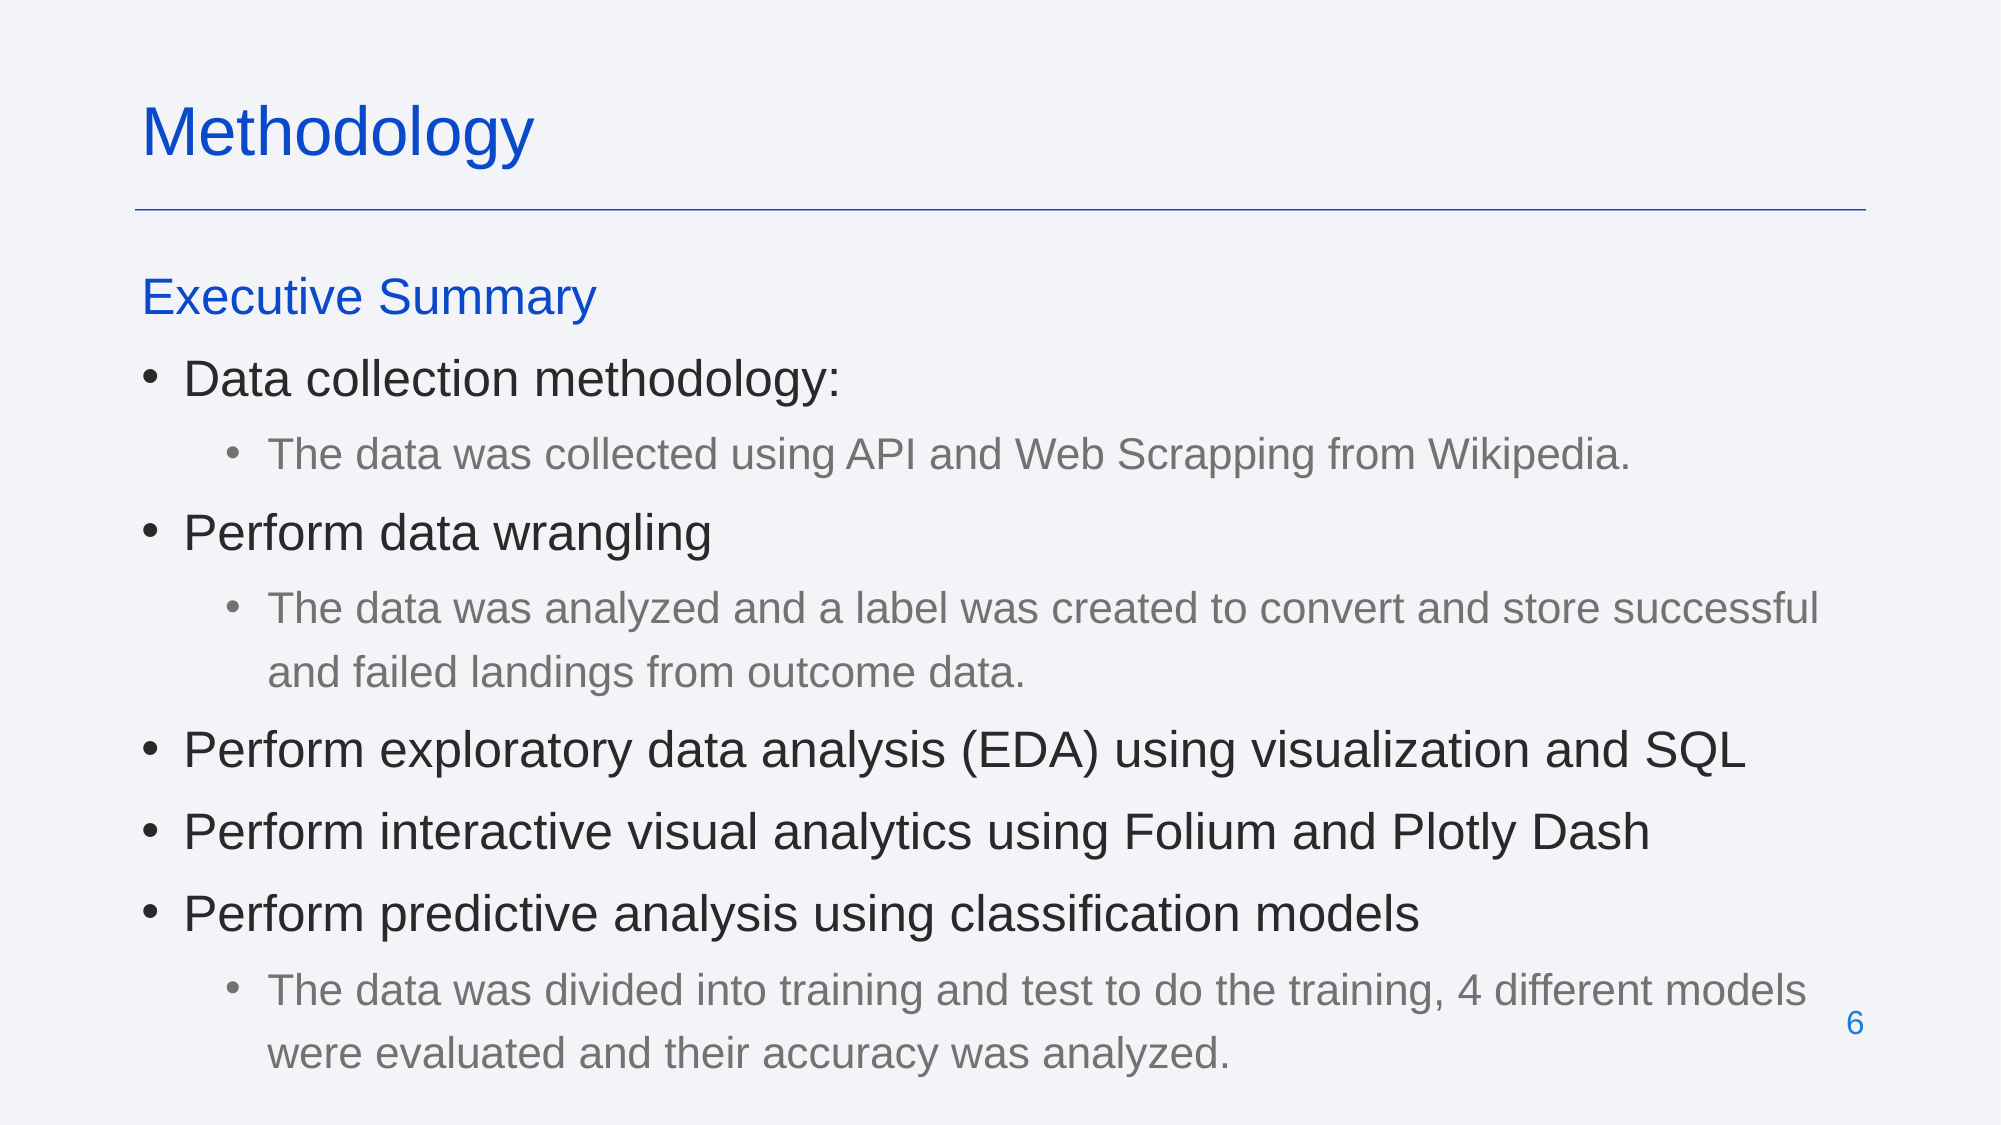

Methodology
Executive Summary
Data collection methodology:
The data was collected using API and Web Scrapping from Wikipedia.
Perform data wrangling
The data was analyzed and a label was created to convert and store successful and failed landings from outcome data.
Perform exploratory data analysis (EDA) using visualization and SQL
Perform interactive visual analytics using Folium and Plotly Dash
Perform predictive analysis using classification models
The data was divided into training and test to do the training, 4 different models were evaluated and their accuracy was analyzed.

6